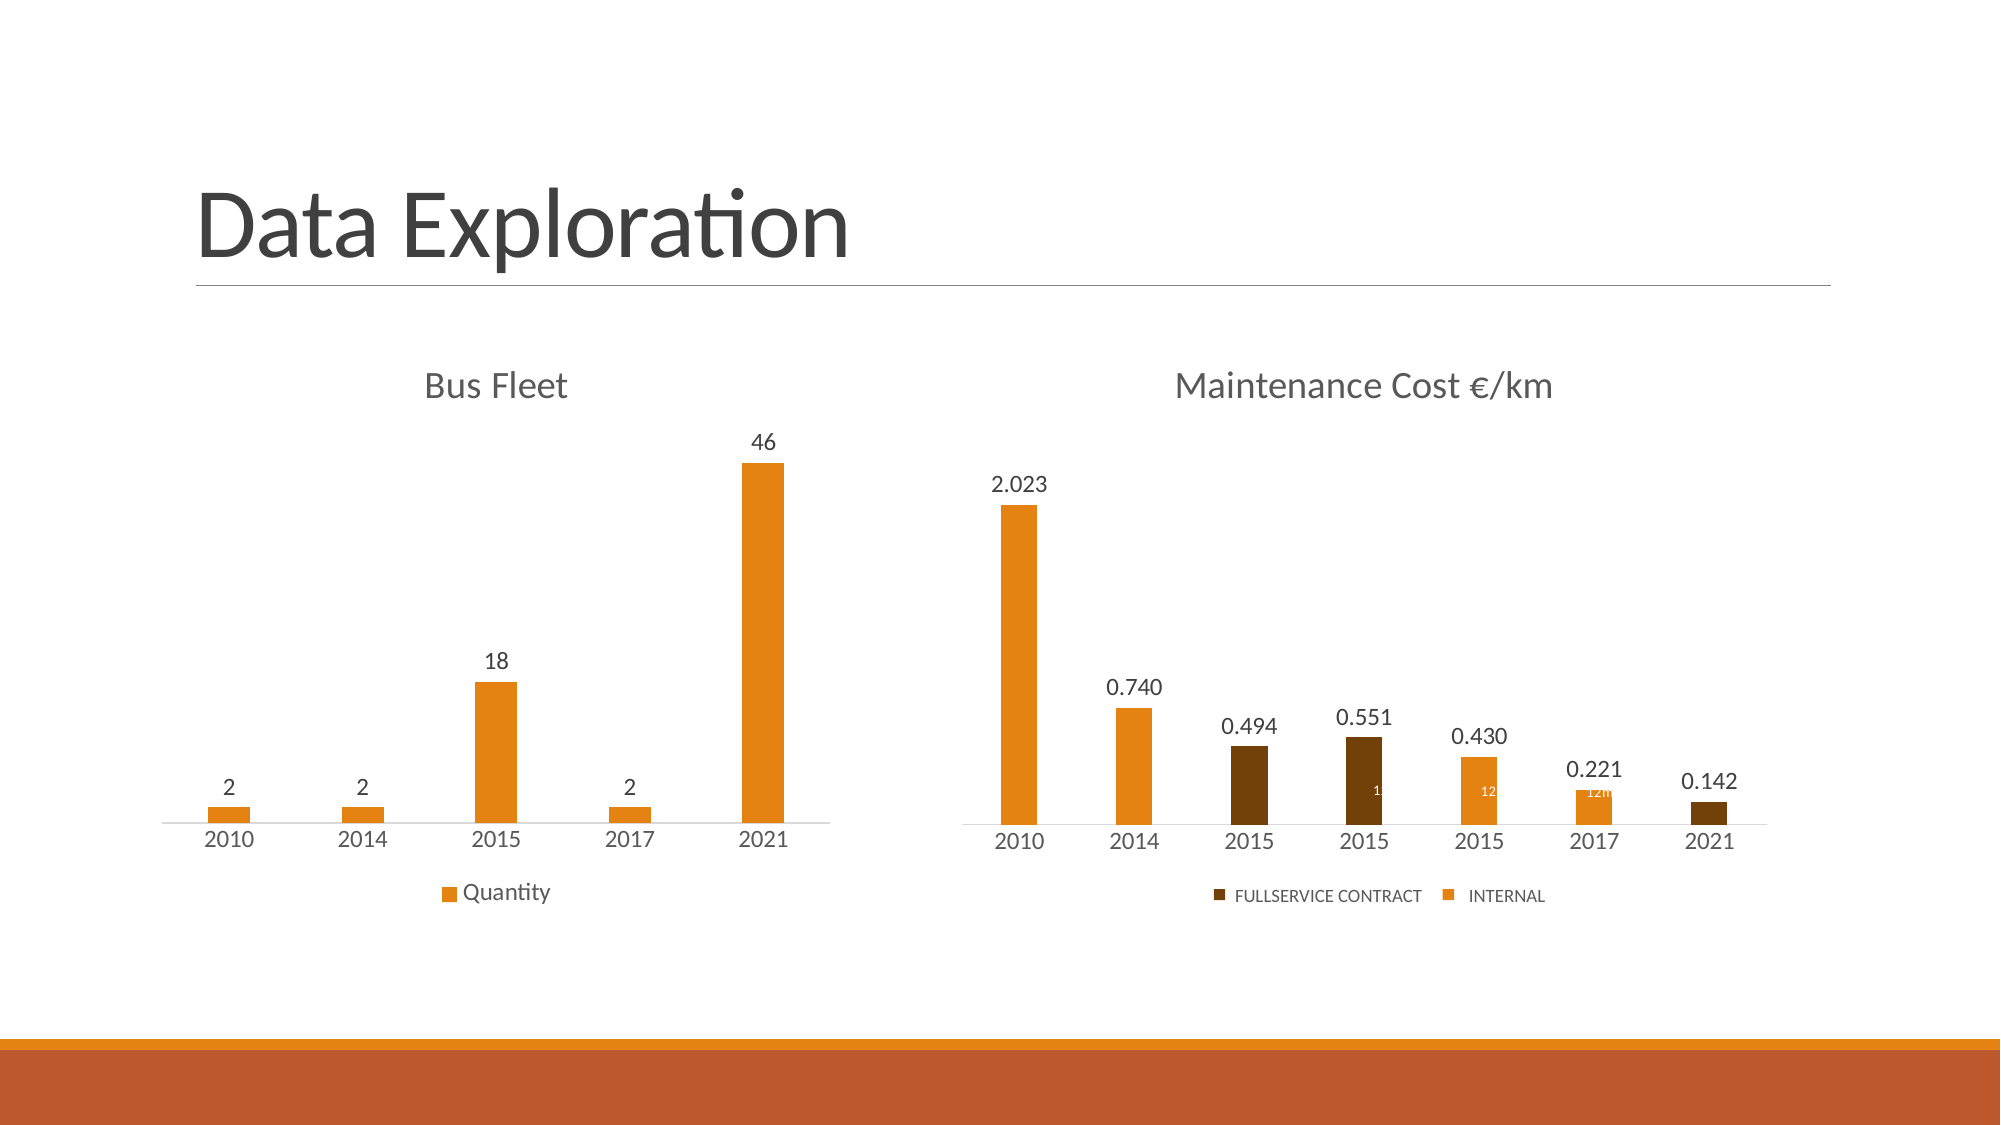

# Data Exploration

### Chart: Bus Fleet

| Category | Quantity |
|---|---|
| 2010 | 2.0 |
| 2014 | 2.0 |
| 2015 | 18.0 |
| 2017 | 2.0 |
| 2021 | 46.0 |

### Chart: Maintenance Cost €/km

| Category | €/km |
|---|---|
| 2010 | 2.023 |
| 2014 | 0.74 |
| 2015 | 0.494 |
| 2015 | 0.551 |
| 2015 | 0.43 |
| 2017 | 0.221 |
| 2021 | 0.142 |
FULLSERVICE CONTRACT

INTERNAL

12m